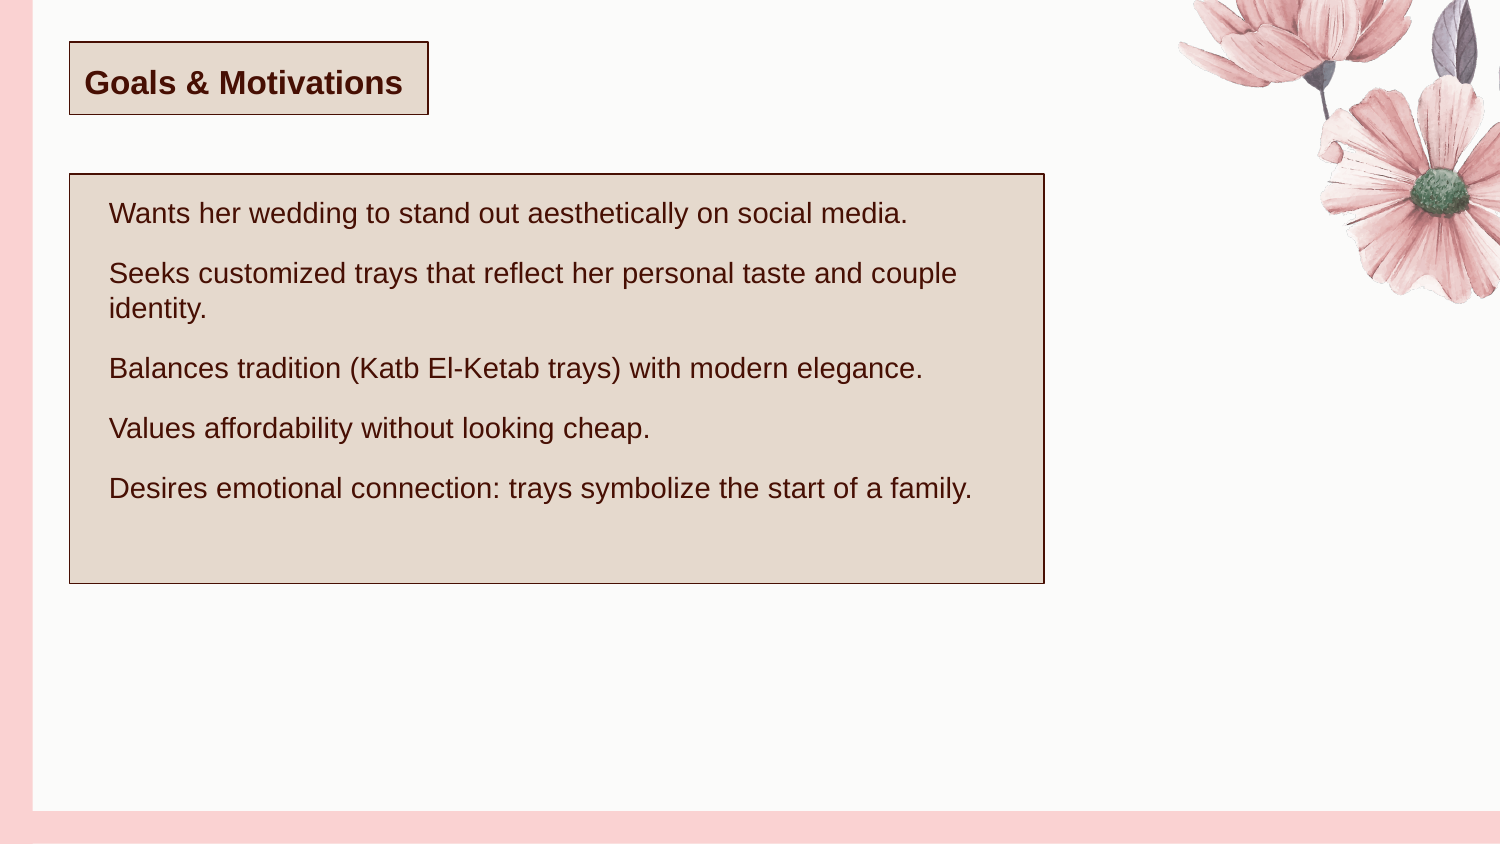

Goals & Motivations

Wants her wedding to stand out aesthetically on social media.
Seeks customized trays that reflect her personal taste and couple identity.
Balances tradition (Katb El-Ketab trays) with modern elegance.
Values affordability without looking cheap.
Desires emotional connection: trays symbolize the start of a family.